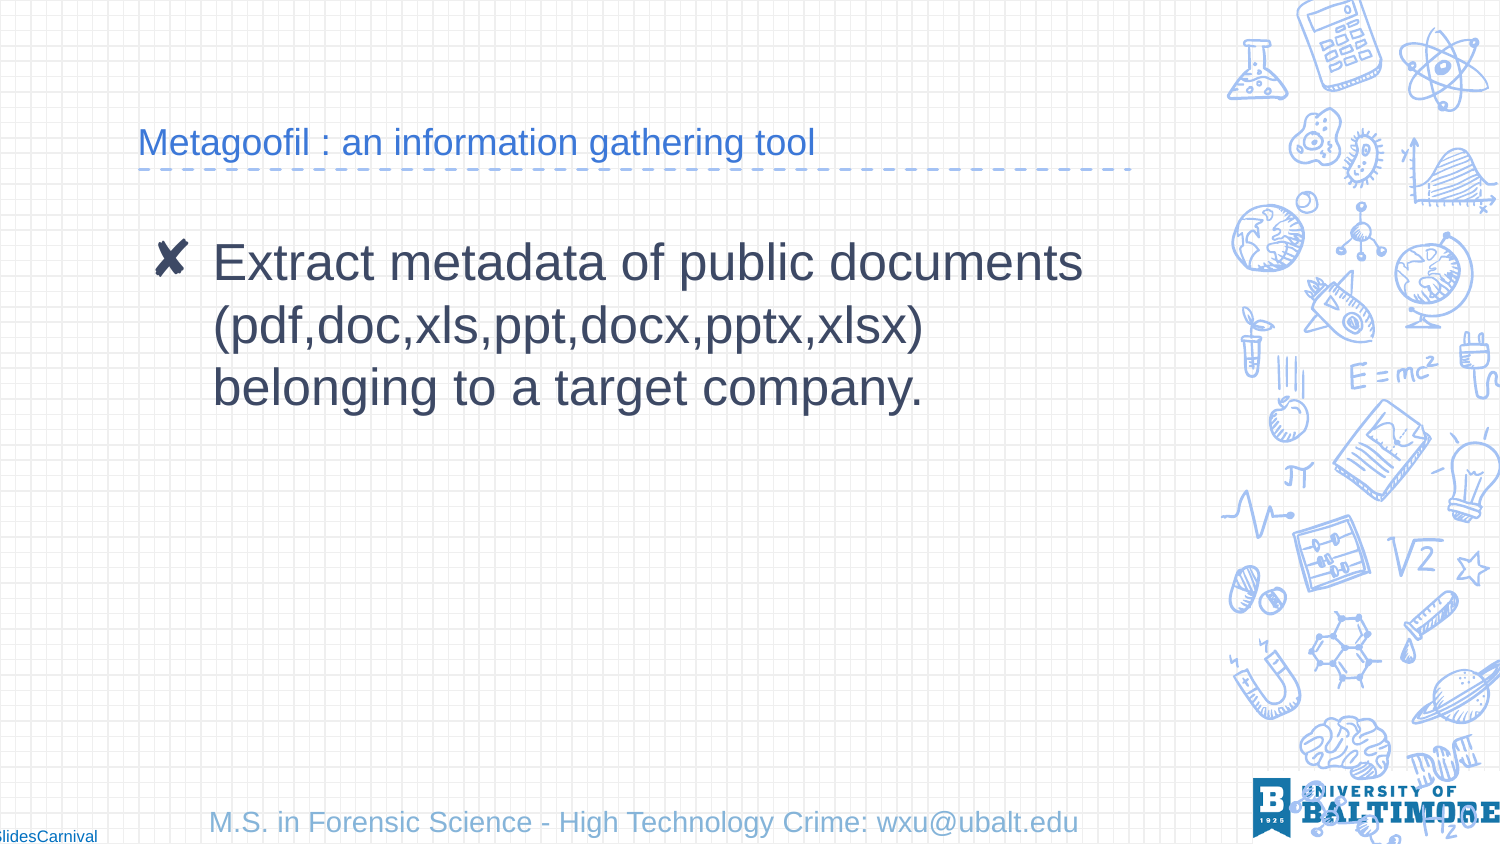

# Metagoofil : an information gathering tool
Extract metadata of public documents (pdf,doc,xls,ppt,docx,pptx,xlsx) belonging to a target company.